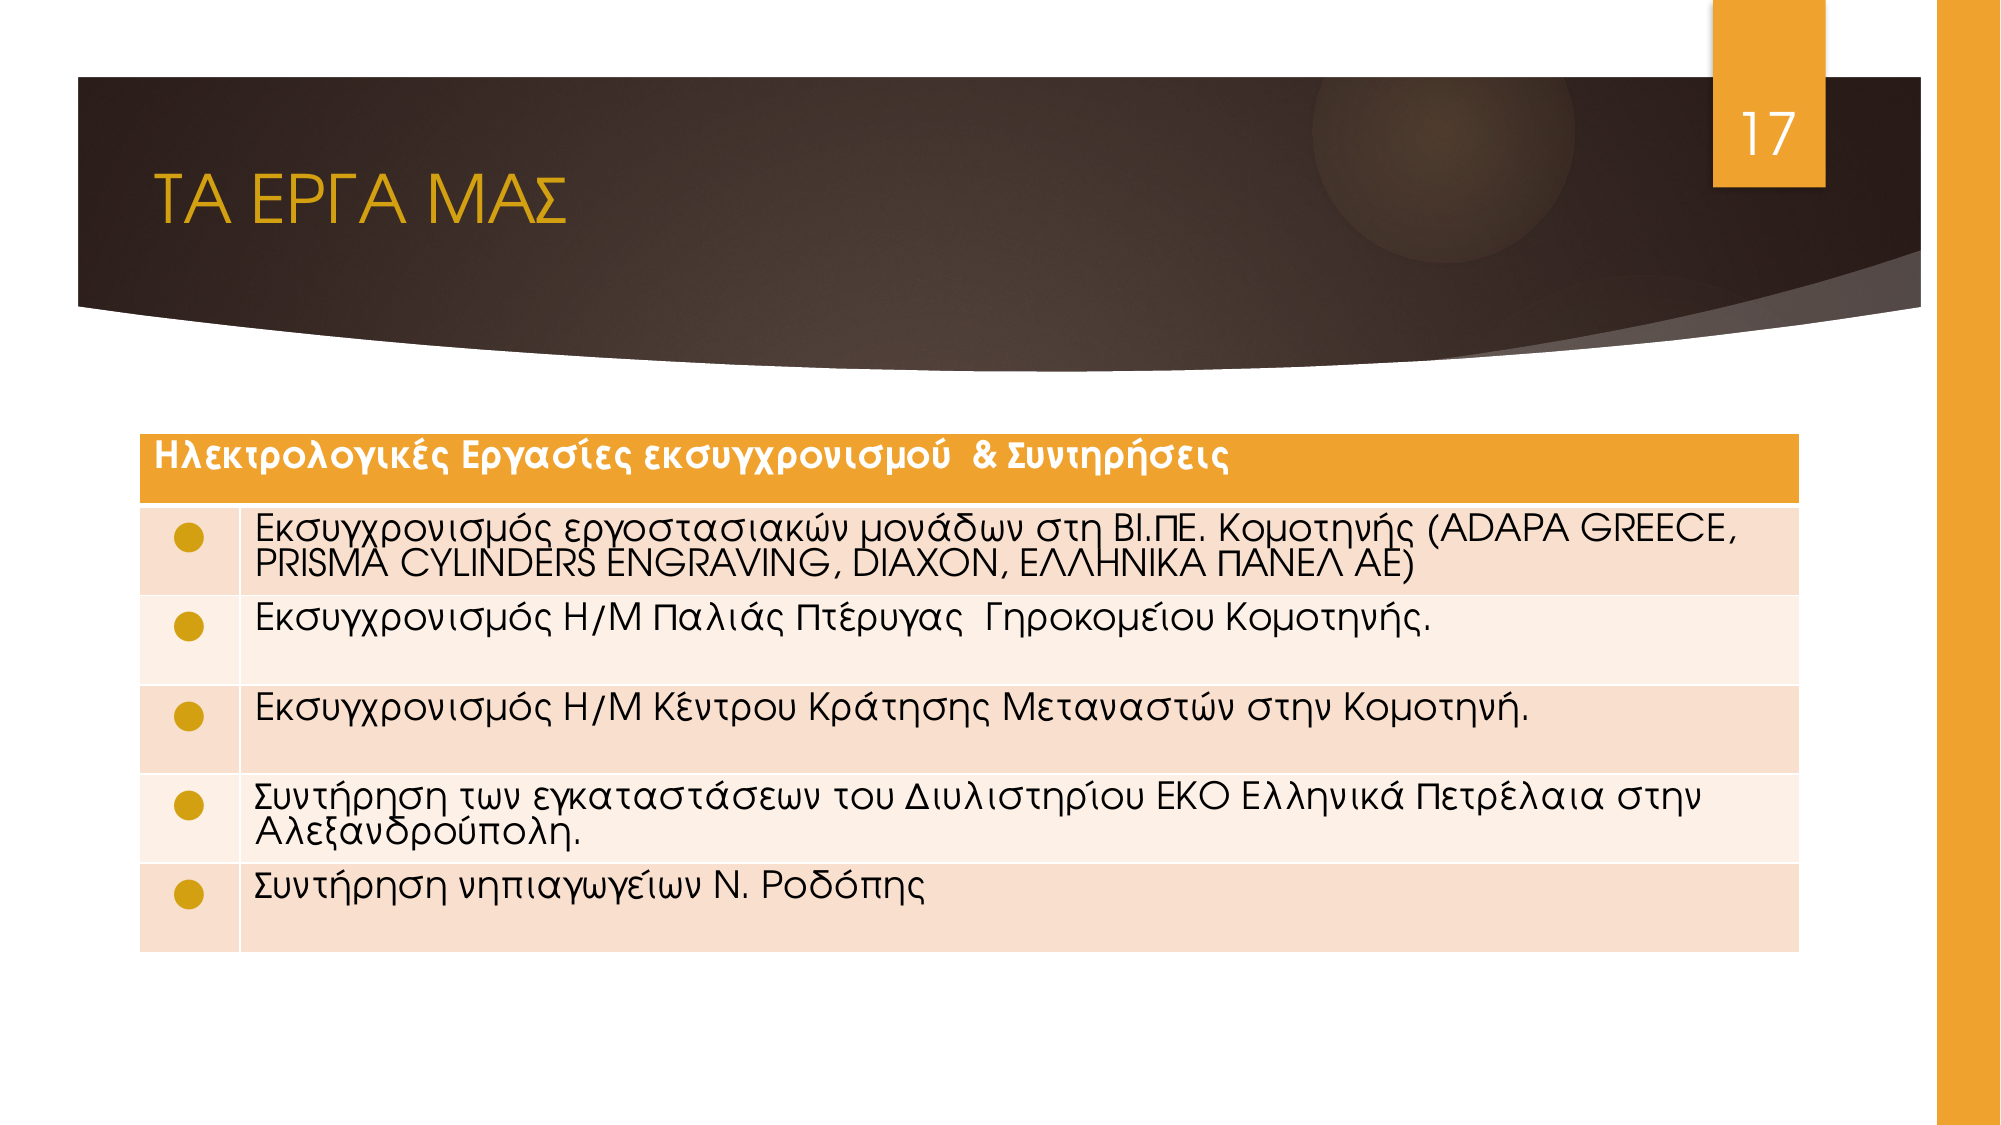

# ΤΑ ΕΡΓΑ ΜΑΣ
17
| Ηλεκτρολογικές Εργασίες εκσυγχρονισμού & Συντηρήσεις |  |
| --- | --- |
| ● | Εκσυγχρονισμός εργοστασιακών μονάδων στη ΒΙ.ΠΕ. Κομοτηνής (ADAPA GREECE, PRISMA CYLINDERS ENGRAVING, DIAXON, ΕΛΛΗΝΙΚΑ ΠΑΝΕΛ ΑΕ) |
| ● | Εκσυγχρονισμός Η/Μ Παλιάς Πτέρυγας Γηροκομείου Κομοτηνής. |
| ● | Εκσυγχρονισμός Η/Μ Κέντρου Κράτησης Μεταναστών στην Κομοτηνή. |
| ● | Συντήρηση των εγκαταστάσεων του Διυλιστηρίου ΕΚΟ Ελληνικά Πετρέλαια στην Αλεξανδρούπολη. |
| ● | Συντήρηση νηπιαγωγείων Ν. Ροδόπης |